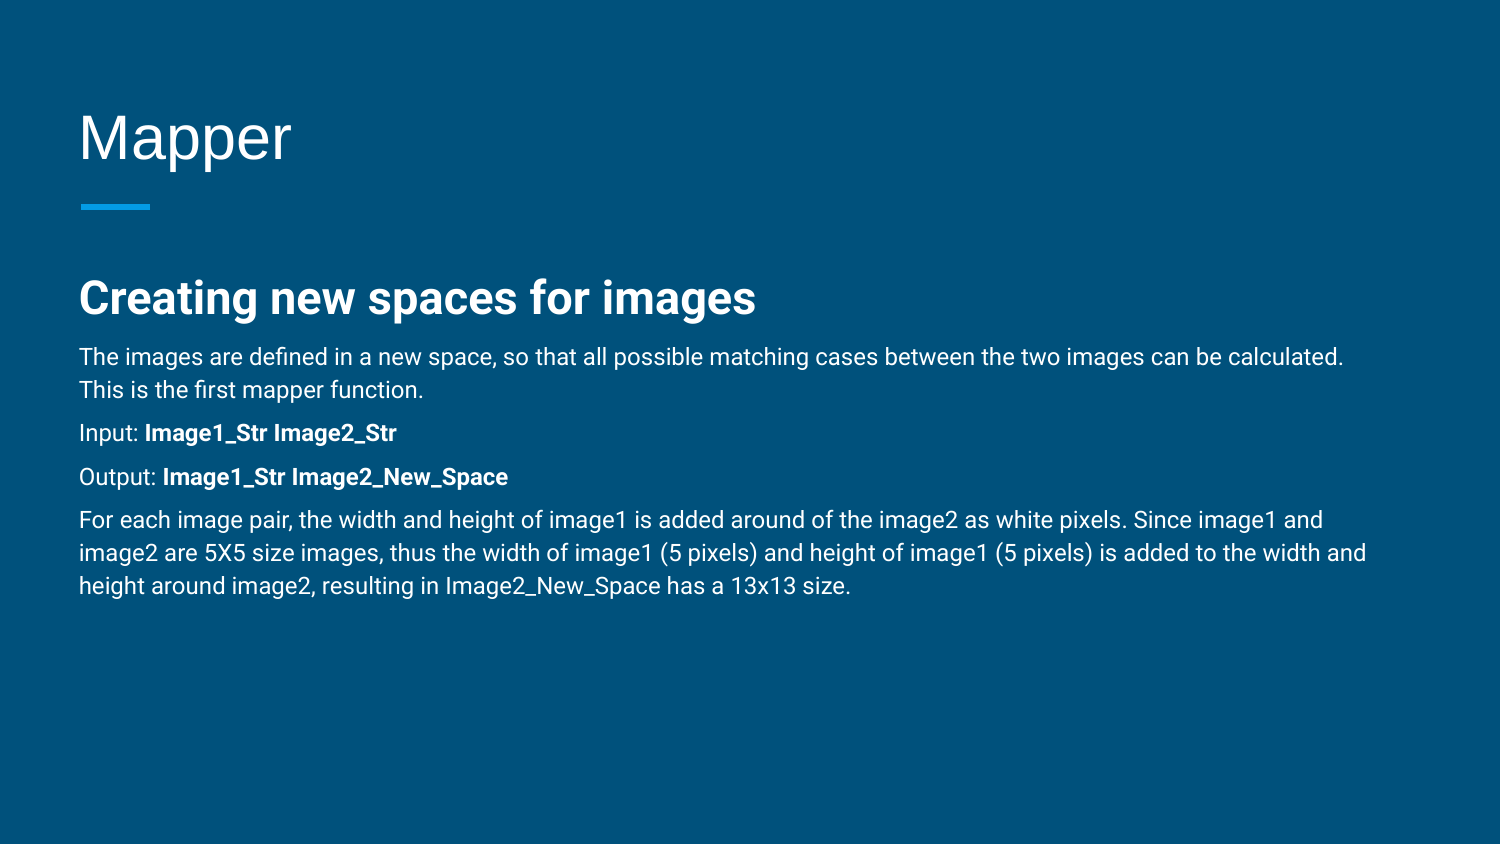

# Mapper
Creating new spaces for images
The images are defined in a new space, so that all possible matching cases between the two images can be calculated. This is the first mapper function.
Input: Image1_Str Image2_Str
Output: Image1_Str Image2_New_Space
For each image pair, the width and height of image1 is added around of the image2 as white pixels. Since image1 and image2 are 5X5 size images, thus the width of image1 (5 pixels) and height of image1 (5 pixels) is added to the width and height around image2, resulting in Image2_New_Space has a 13x13 size.